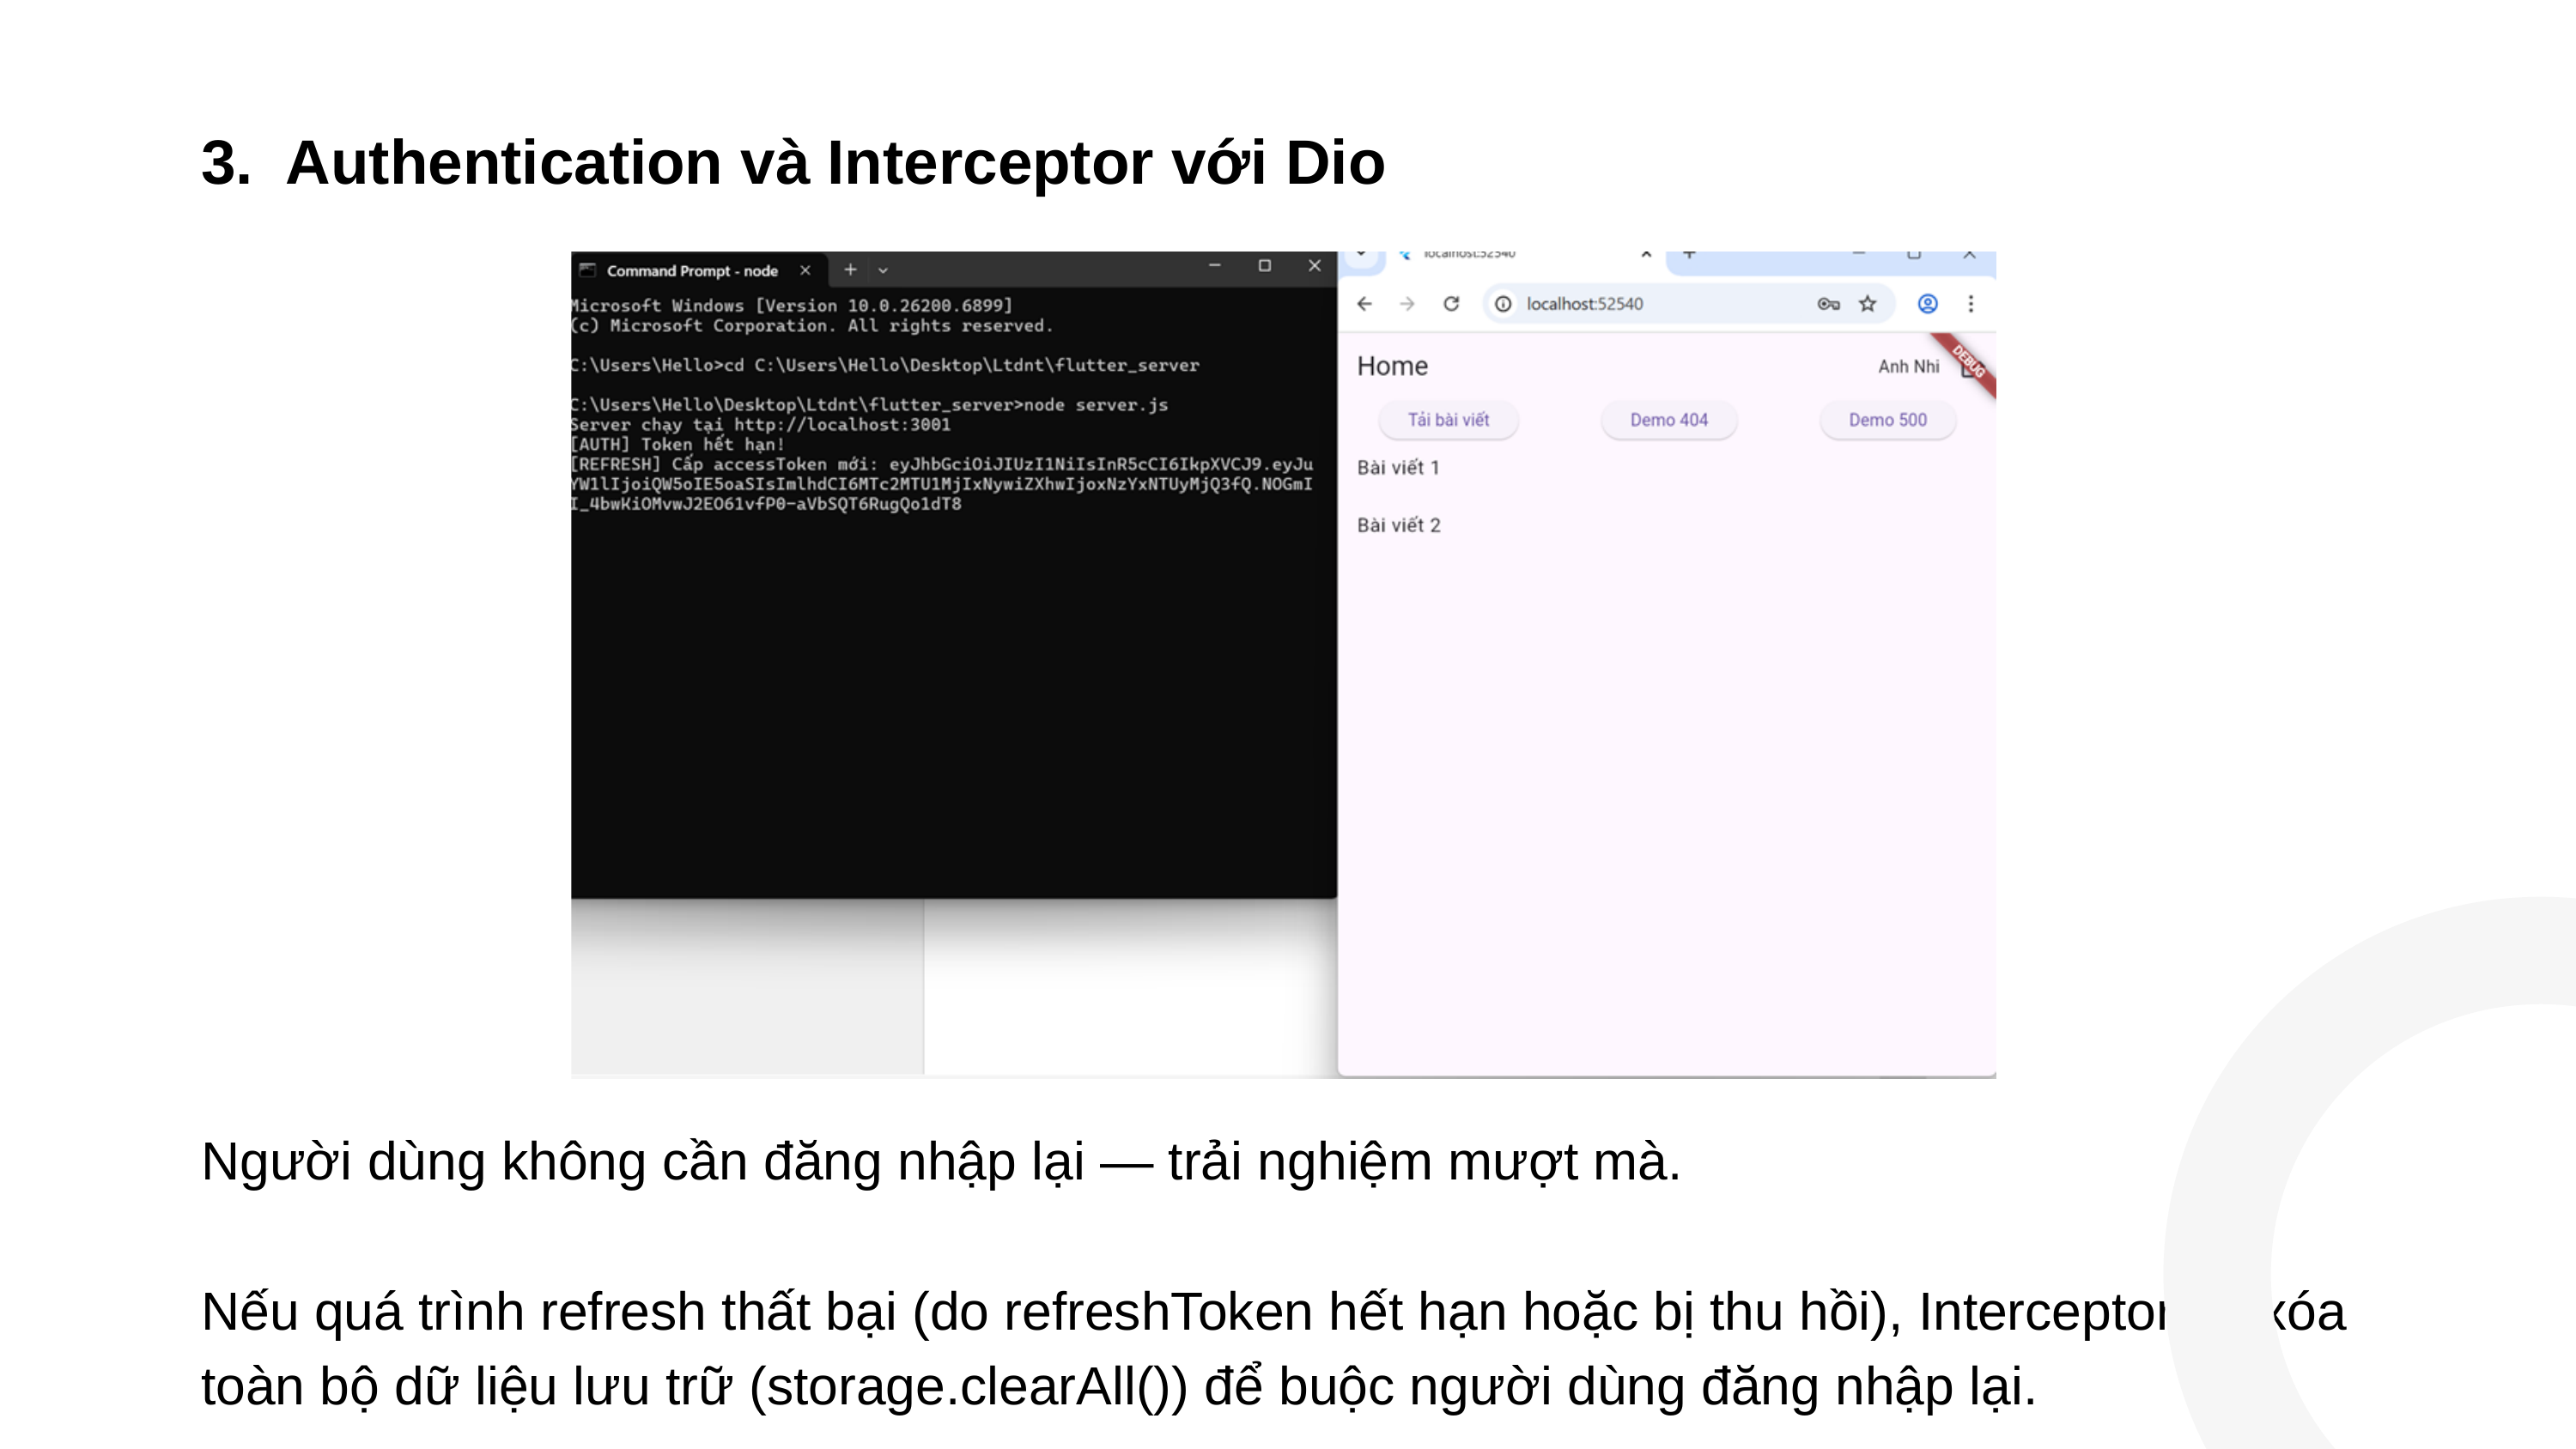

3.  Authentication và Interceptor với Dio

Người dùng không cần đăng nhập lại — trải nghiệm mượt mà.

Nếu quá trình refresh thất bại (do refreshToken hết hạn hoặc bị thu hồi), Interceptor sẽ xóa toàn bộ dữ liệu lưu trữ (storage.clearAll()) để buộc người dùng đăng nhập lại.